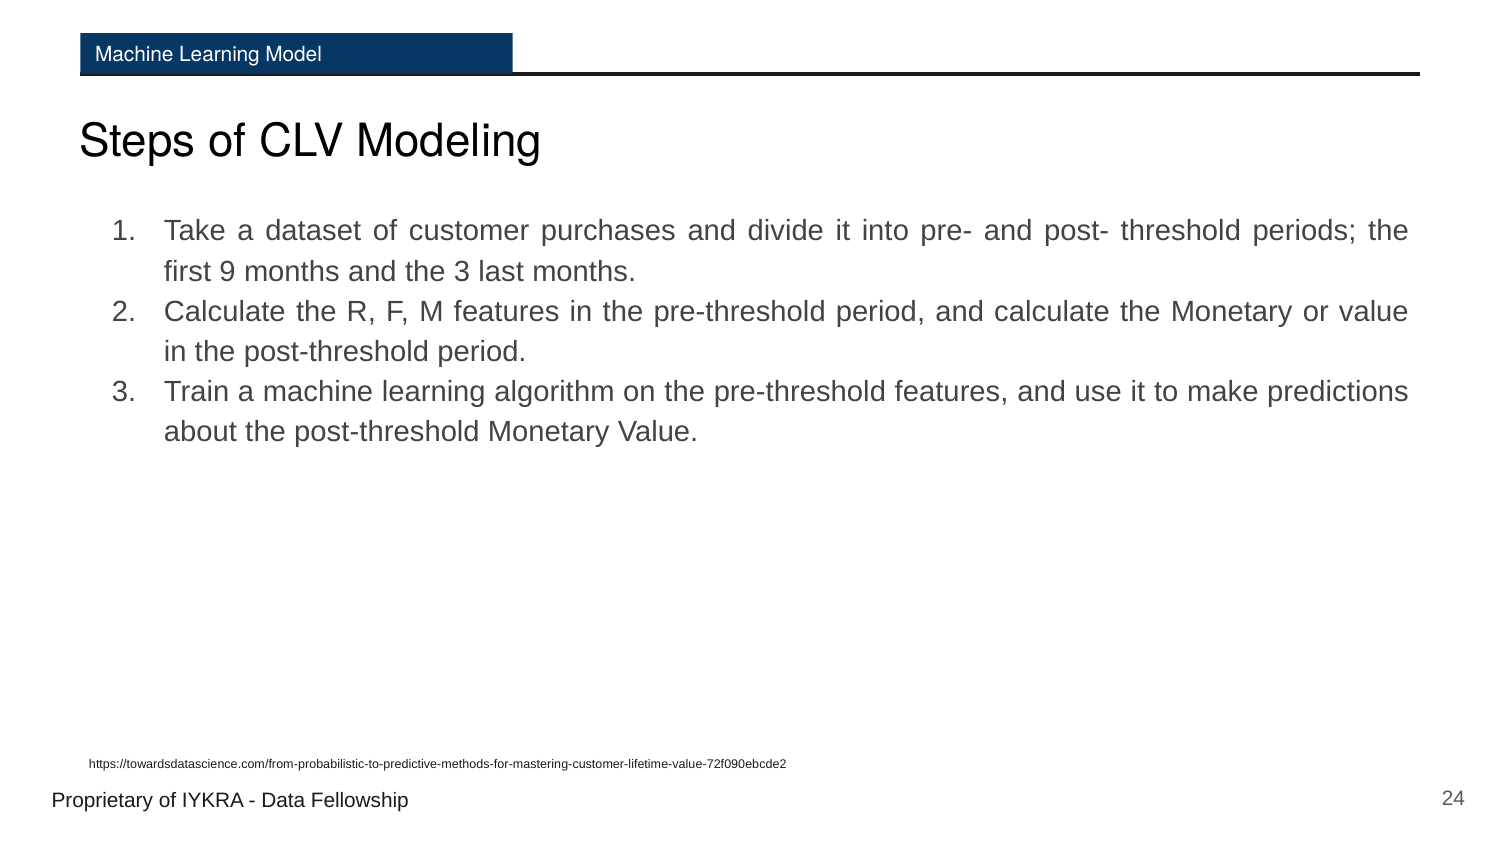

Machine Learning Model
Steps of CLV Modeling
Take a dataset of customer purchases and divide it into pre- and post- threshold periods; the first 9 months and the 3 last months.
Calculate the R, F, M features in the pre-threshold period, and calculate the Monetary or value in the post-threshold period.
Train a machine learning algorithm on the pre-threshold features, and use it to make predictions about the post-threshold Monetary Value.
https://towardsdatascience.com/from-probabilistic-to-predictive-methods-for-mastering-customer-lifetime-value-72f090ebcde2
24
Proprietary of IYKRA - Data Fellowship